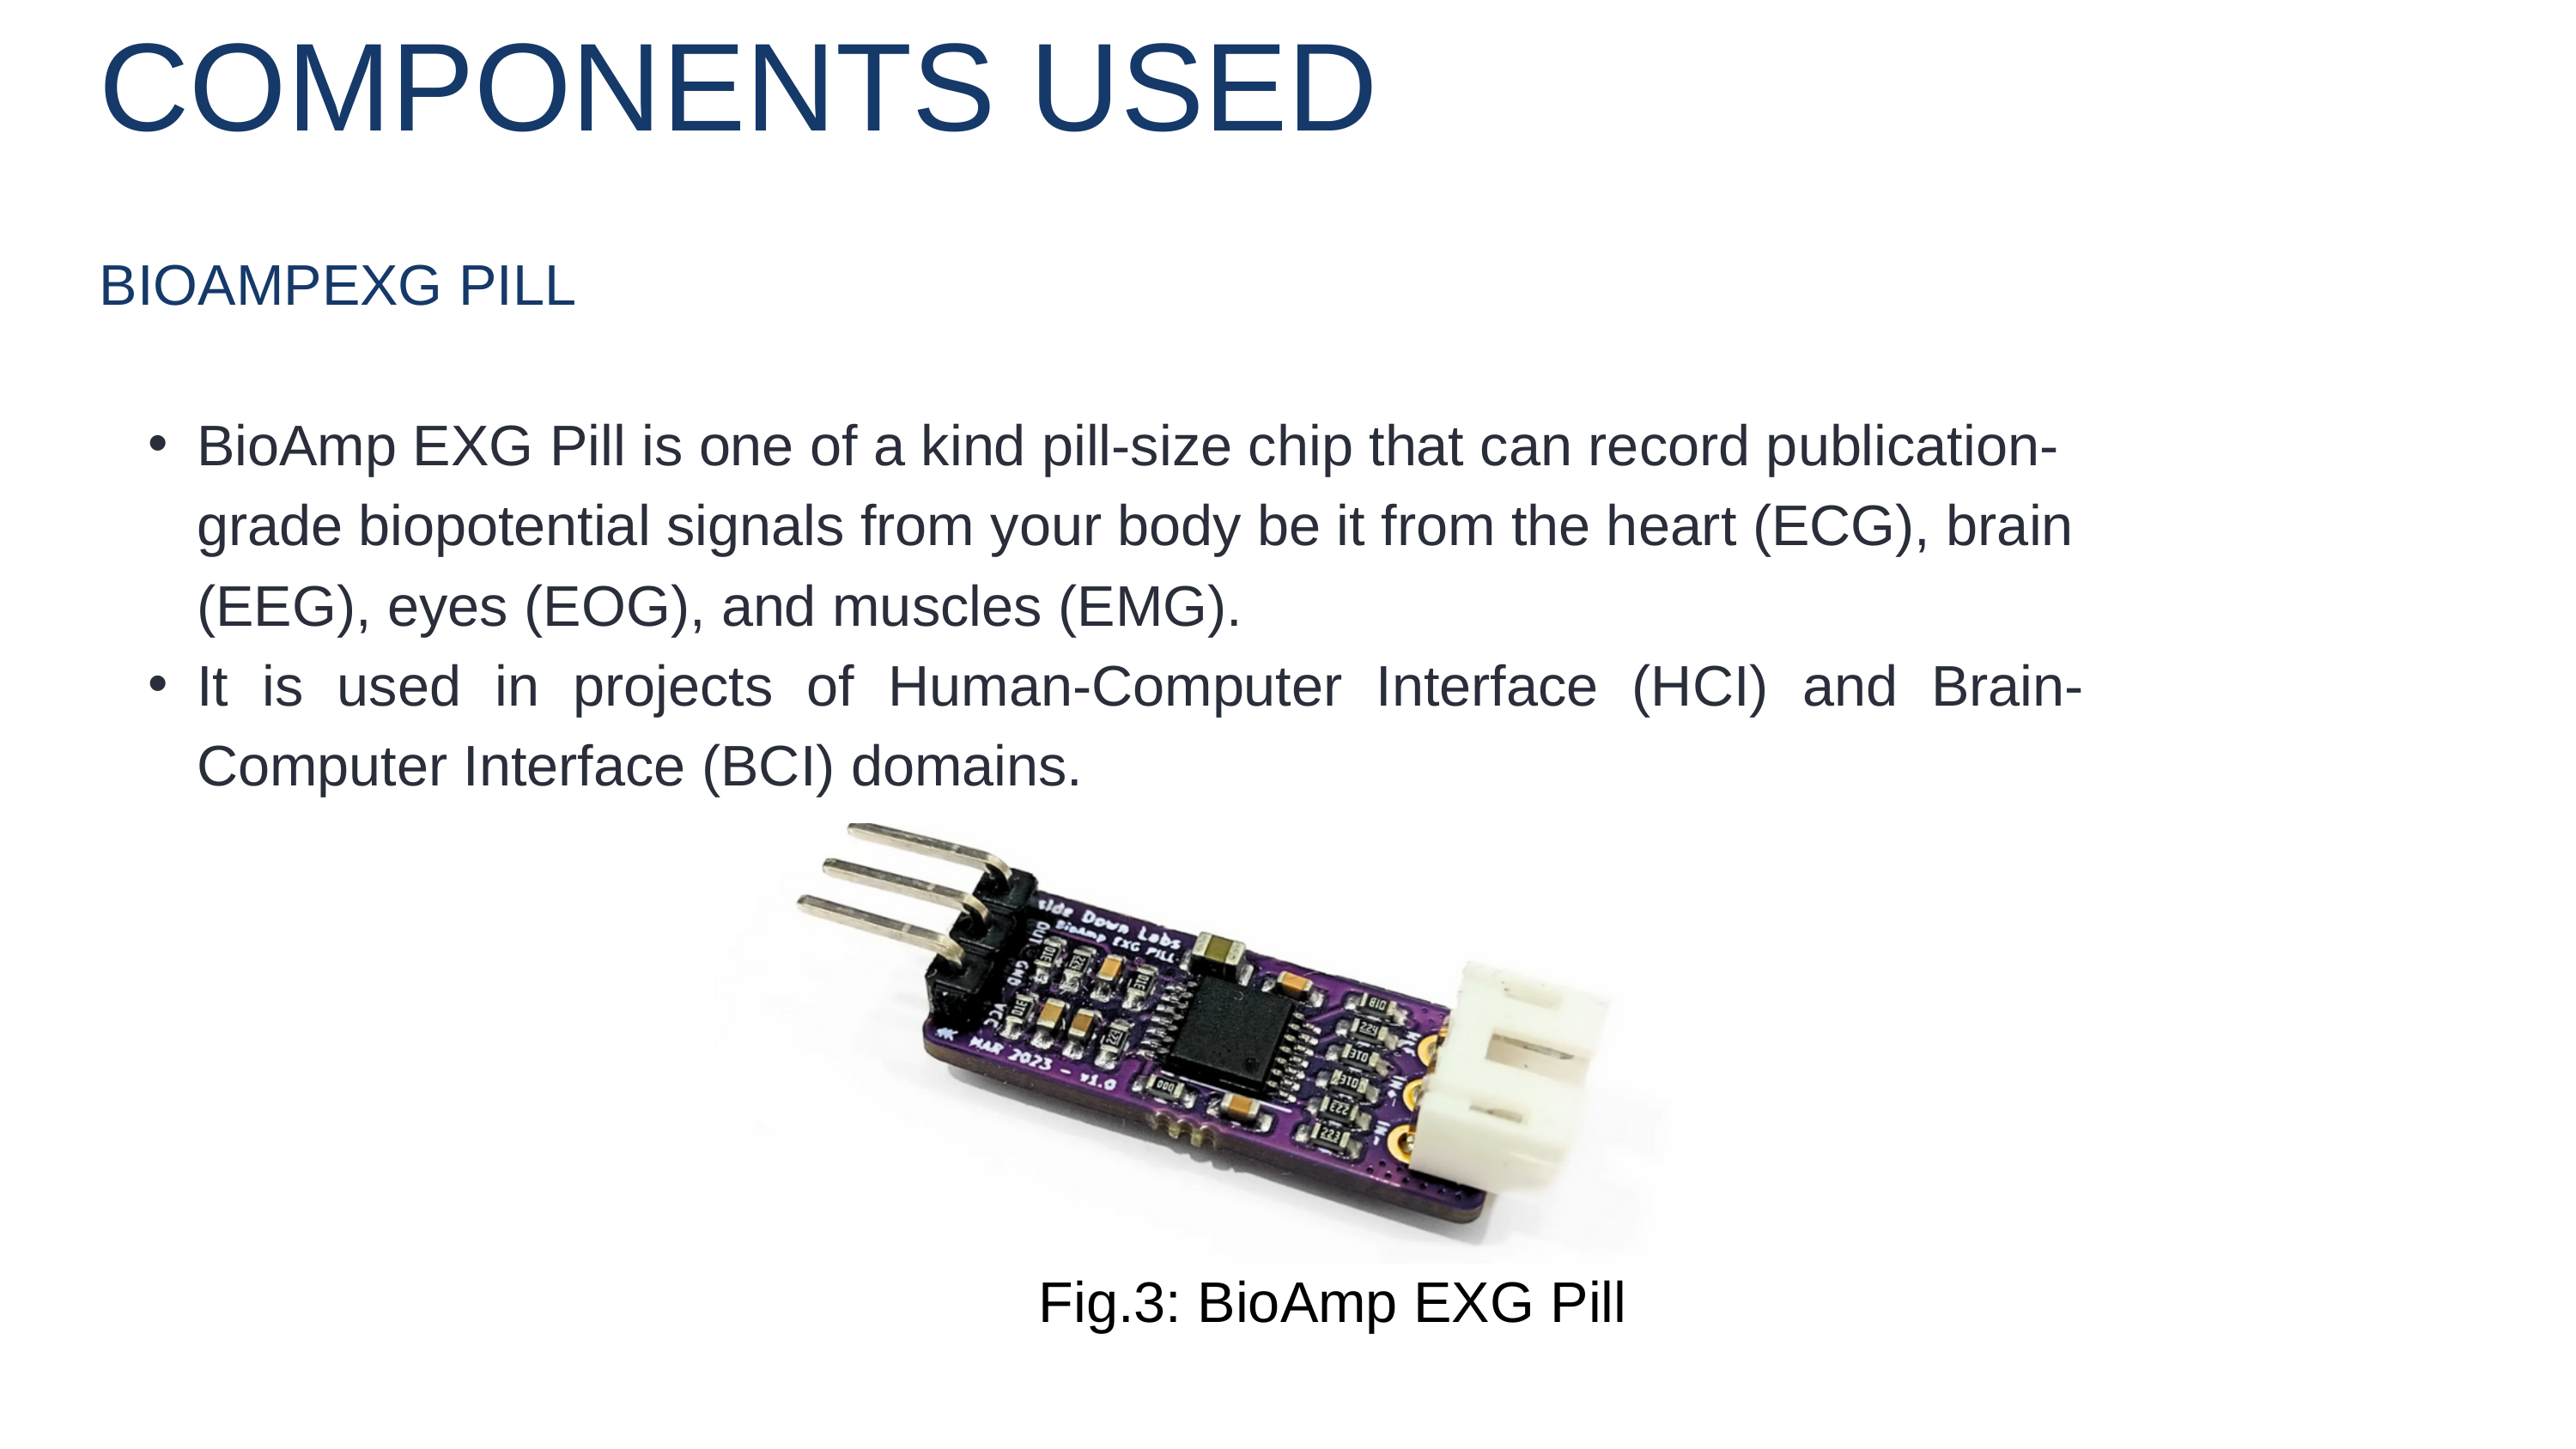

COMPONENTS USED
BIOAMPEXG PILL

BioAmp EXG Pill is one of a kind pill-size chip that can record publication-grade biopotential signals from your body be it from the heart (ECG), brain (EEG), eyes (EOG), and muscles (EMG).
It is used in projects of Human-Computer Interface (HCI) and Brain-Computer Interface (BCI) domains.

Fig.3: BioAmp EXG Pill